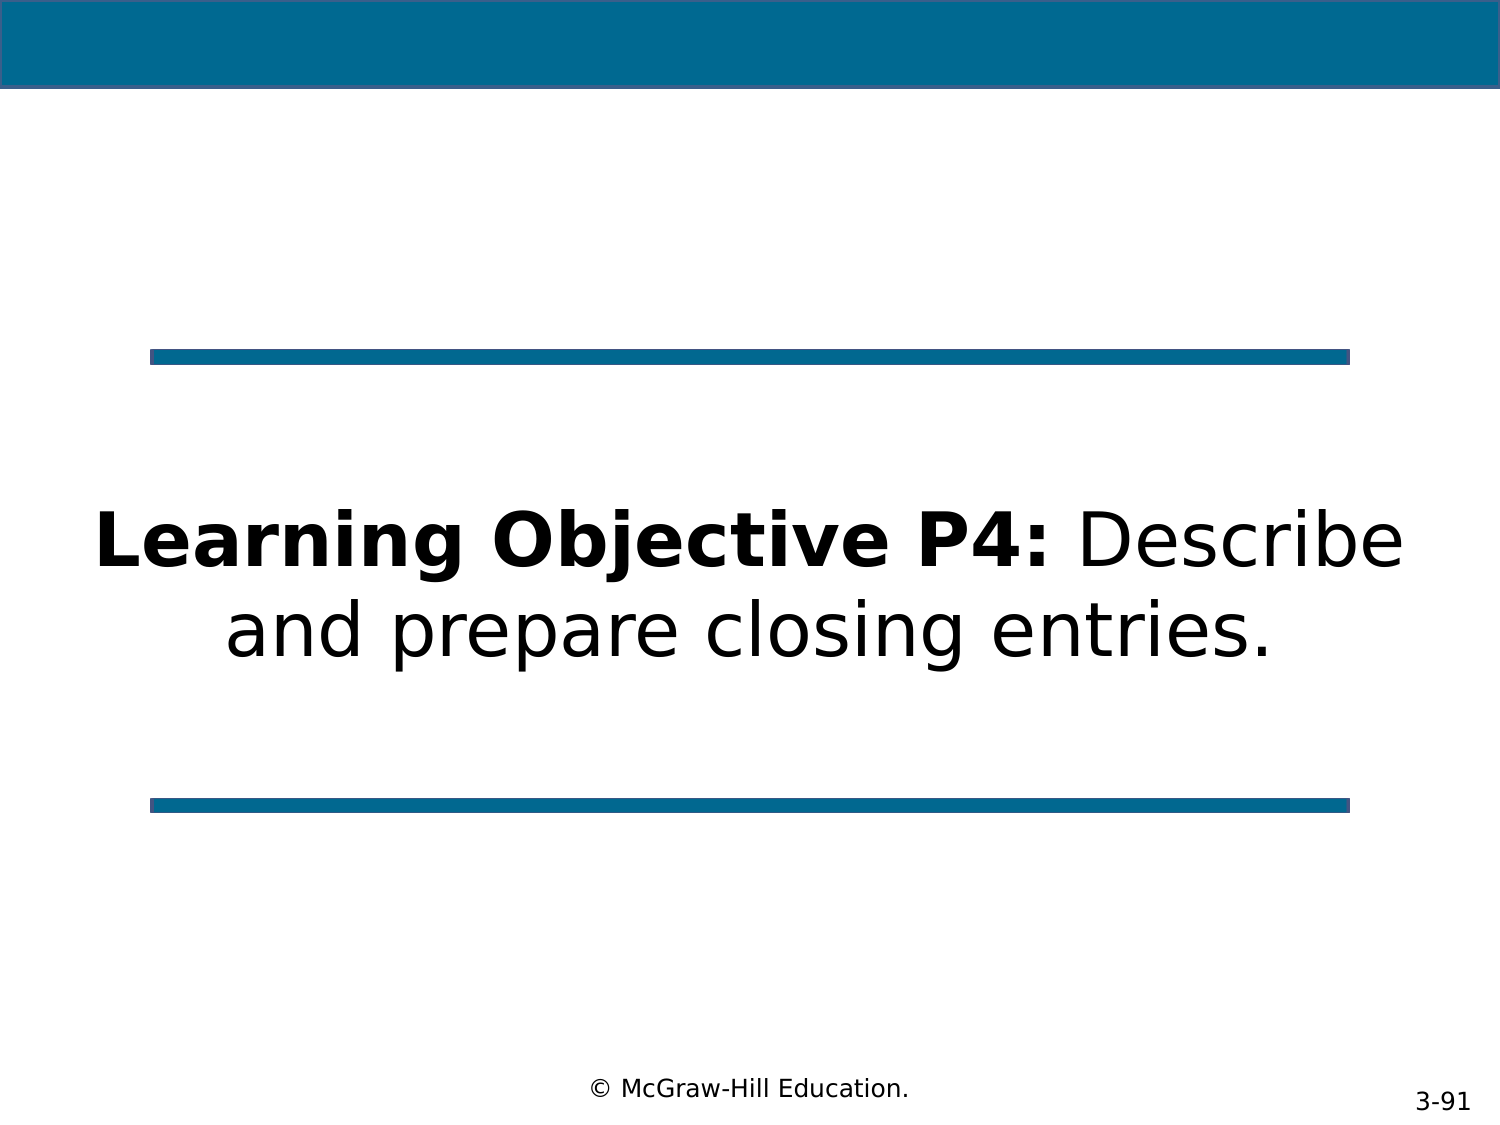

# Learning Objective P4: Describe and prepare closing entries.